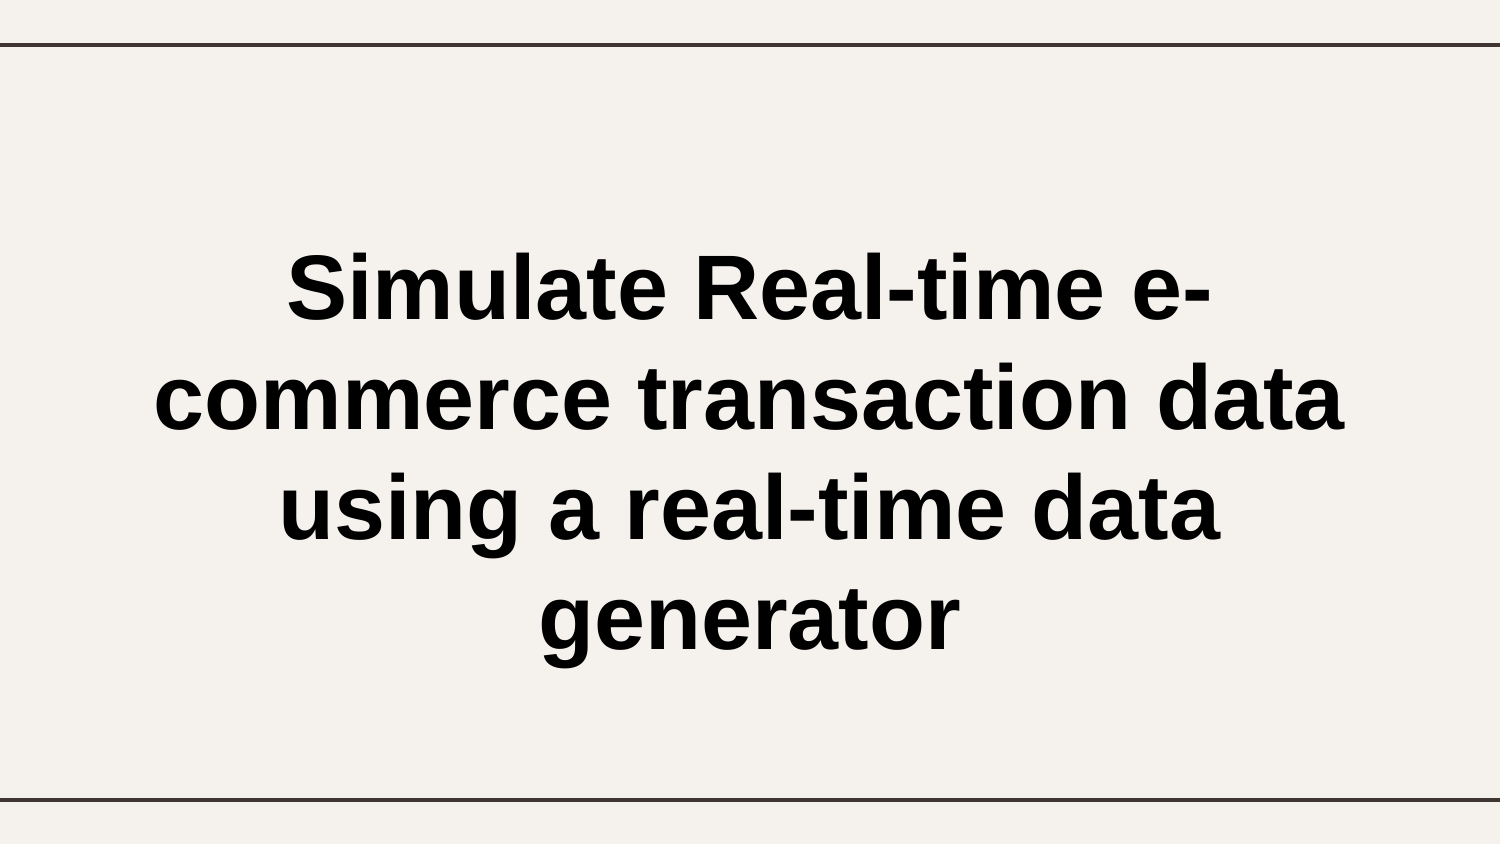

# Simulate Real-time e-commerce transaction data using a real-time data generator